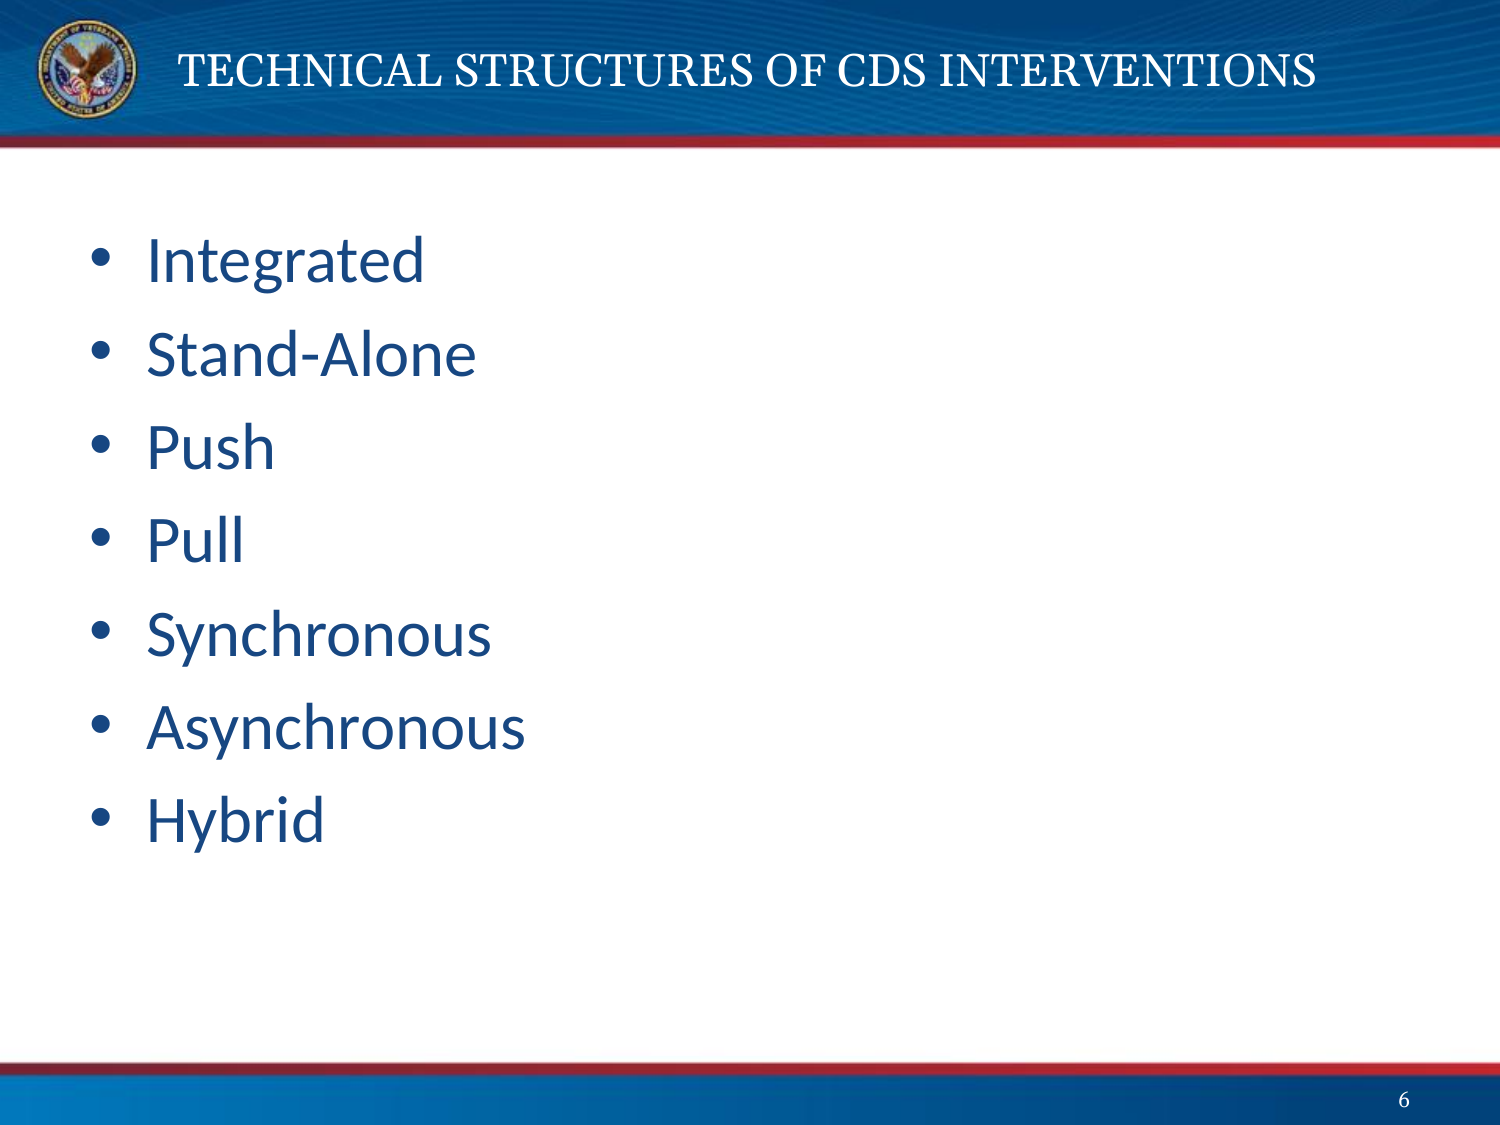

# Technical Structures of CDS Interventions
Integrated
Stand-Alone
Push
Pull
Synchronous
Asynchronous
Hybrid

6